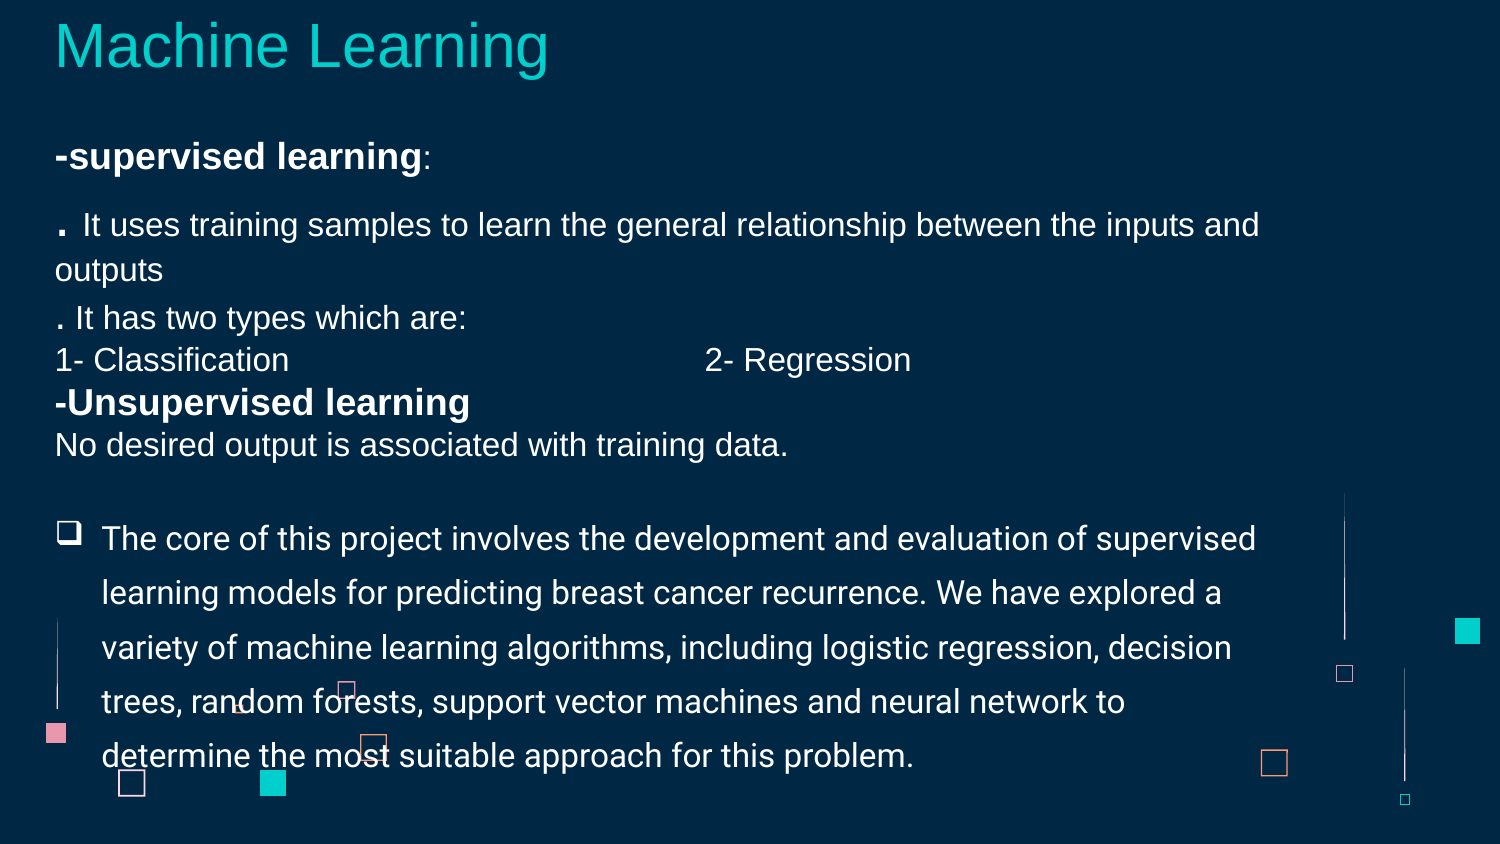

Machine Learning
-supervised learning:
. It uses training samples to learn the general relationship between the inputs and outputs
. It has two types which are:
1- Classification                                             2- Regression
-Unsupervised learning
No desired output is associated with training data.

The core of this project involves the development and evaluation of supervised learning models for predicting breast cancer recurrence. We have explored a variety of machine learning algorithms, including logistic regression, decision trees, random forests, support vector machines and neural network to determine the most suitable approach for this problem.